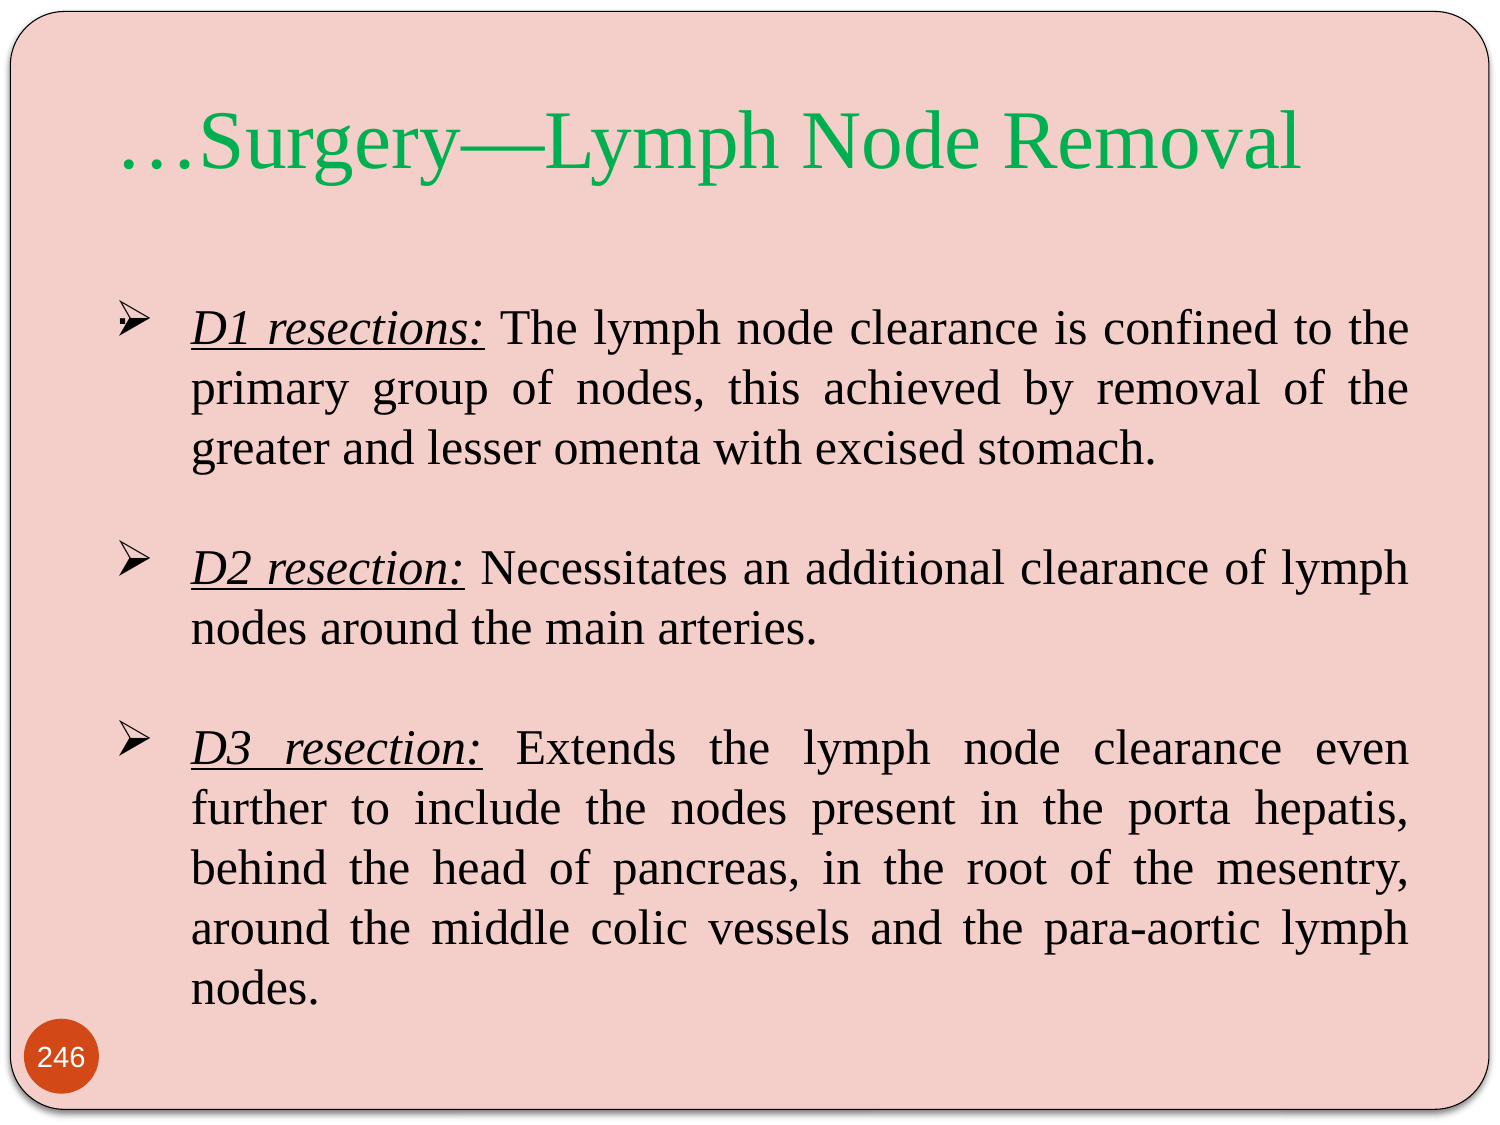

# …Surgery—Lymph Node Removal
.
D1 resections: The lymph node clearance is confined to the primary group of nodes, this achieved by removal of the greater and lesser omenta with excised stomach.

D2 resection: Necessitates an additional clearance of lymph nodes around the main arteries.

D3 resection: Extends the lymph node clearance even further to include the nodes present in the porta hepatis, behind the head of pancreas, in the root of the mesentry, around the middle colic vessels and the para-aortic lymph nodes.

246